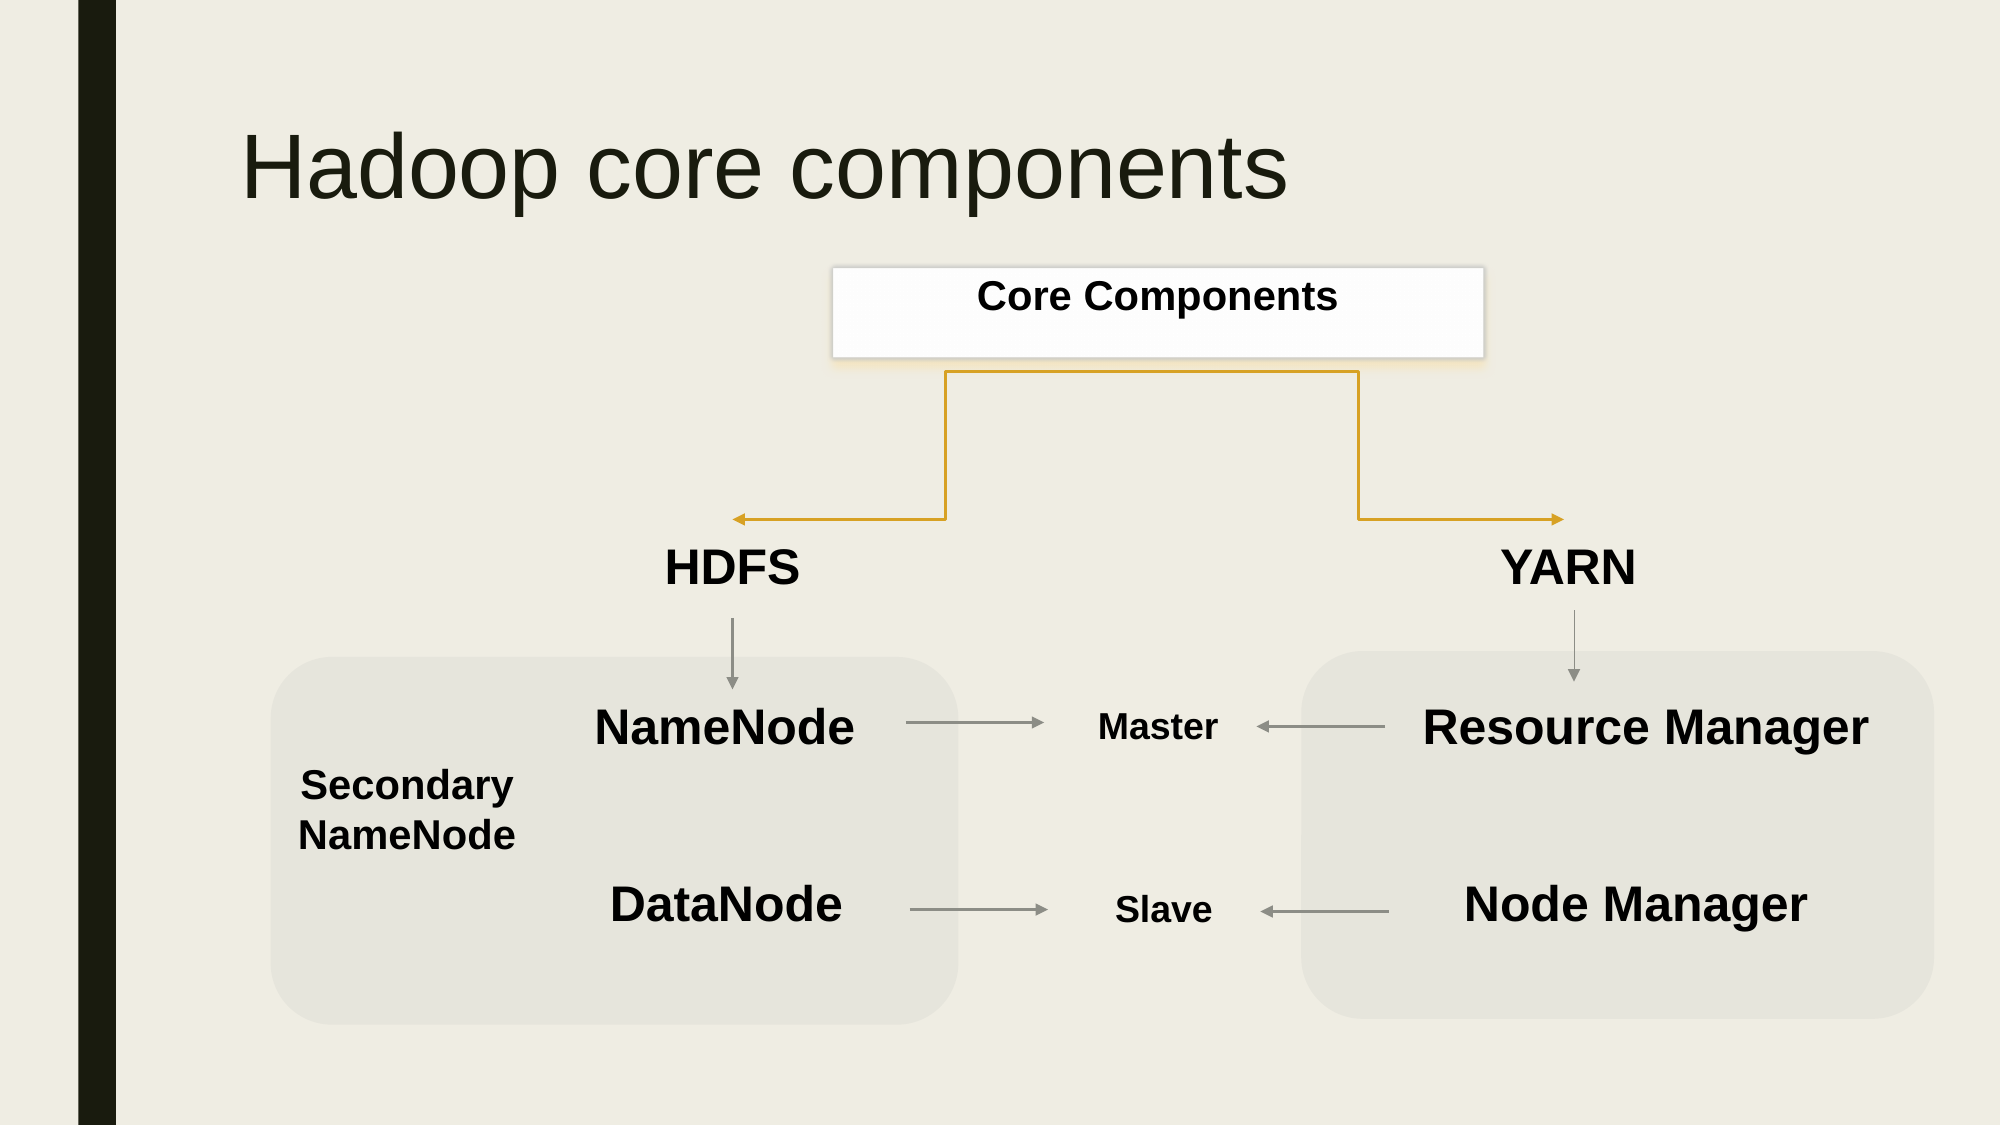

# Hadoop core components
Core Components
HDFS
YARN

Master
NameNode
Resource Manager
Secondary NameNode
Slave
DataNode
Node Manager